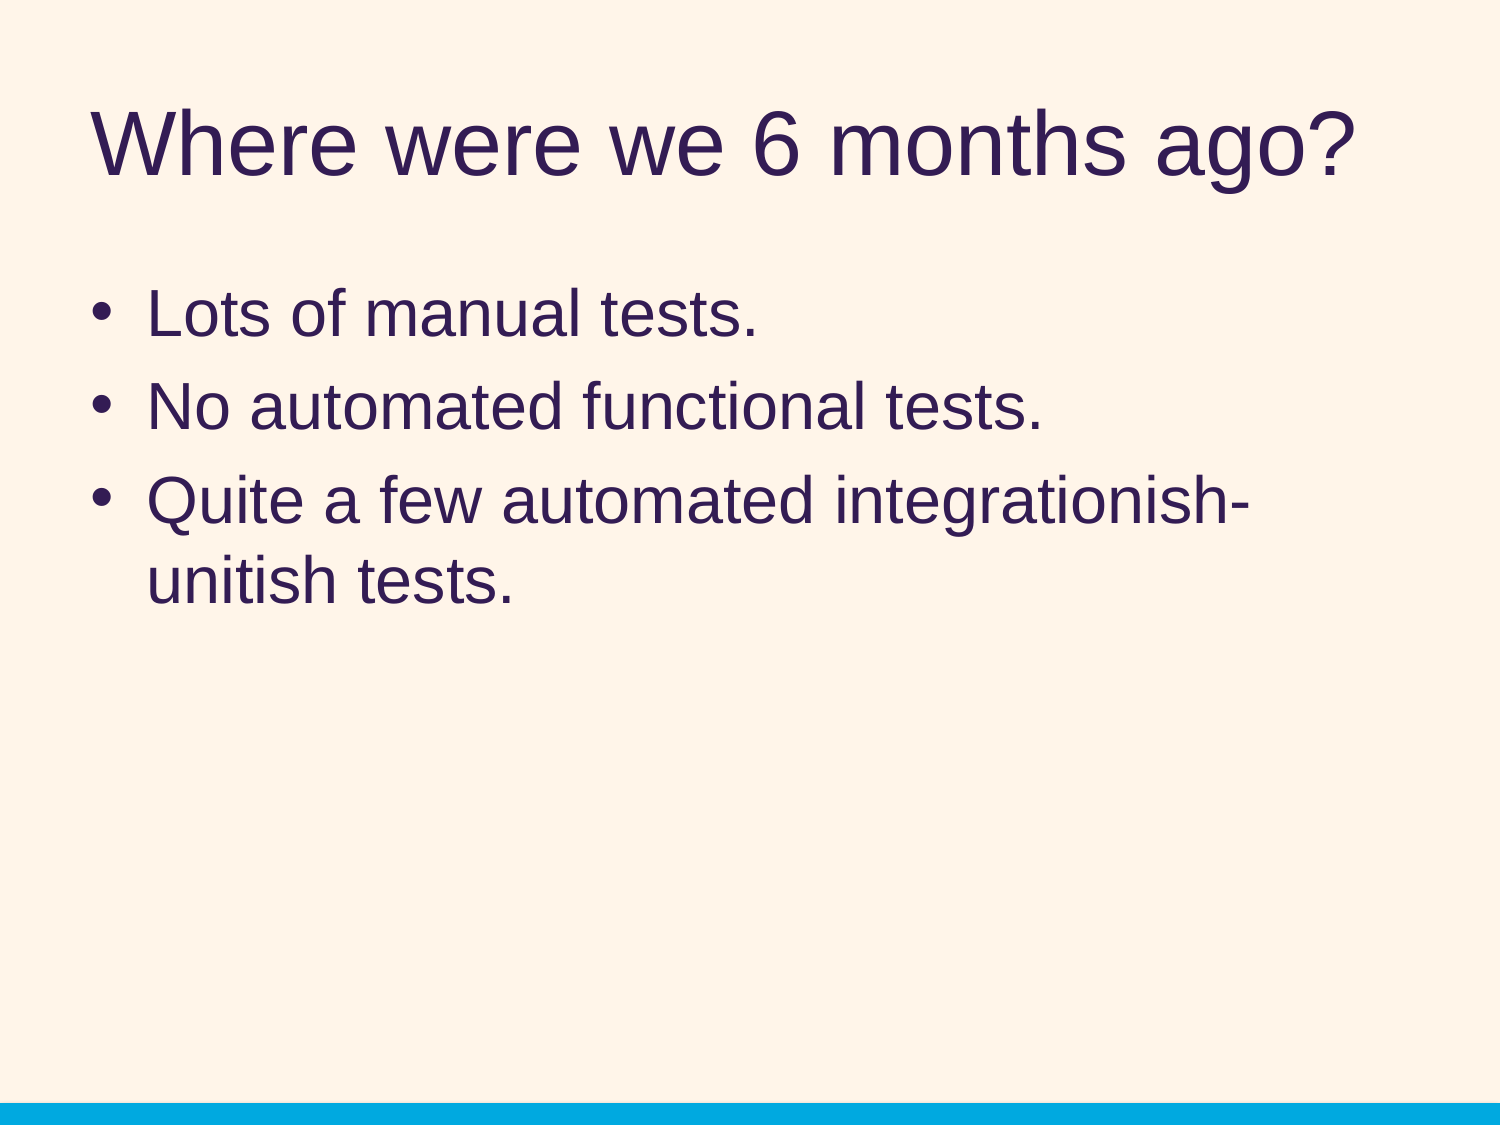

# Where were we 6 months ago?
Lots of manual tests.
No automated functional tests.
Quite a few automated integrationish-unitish tests.